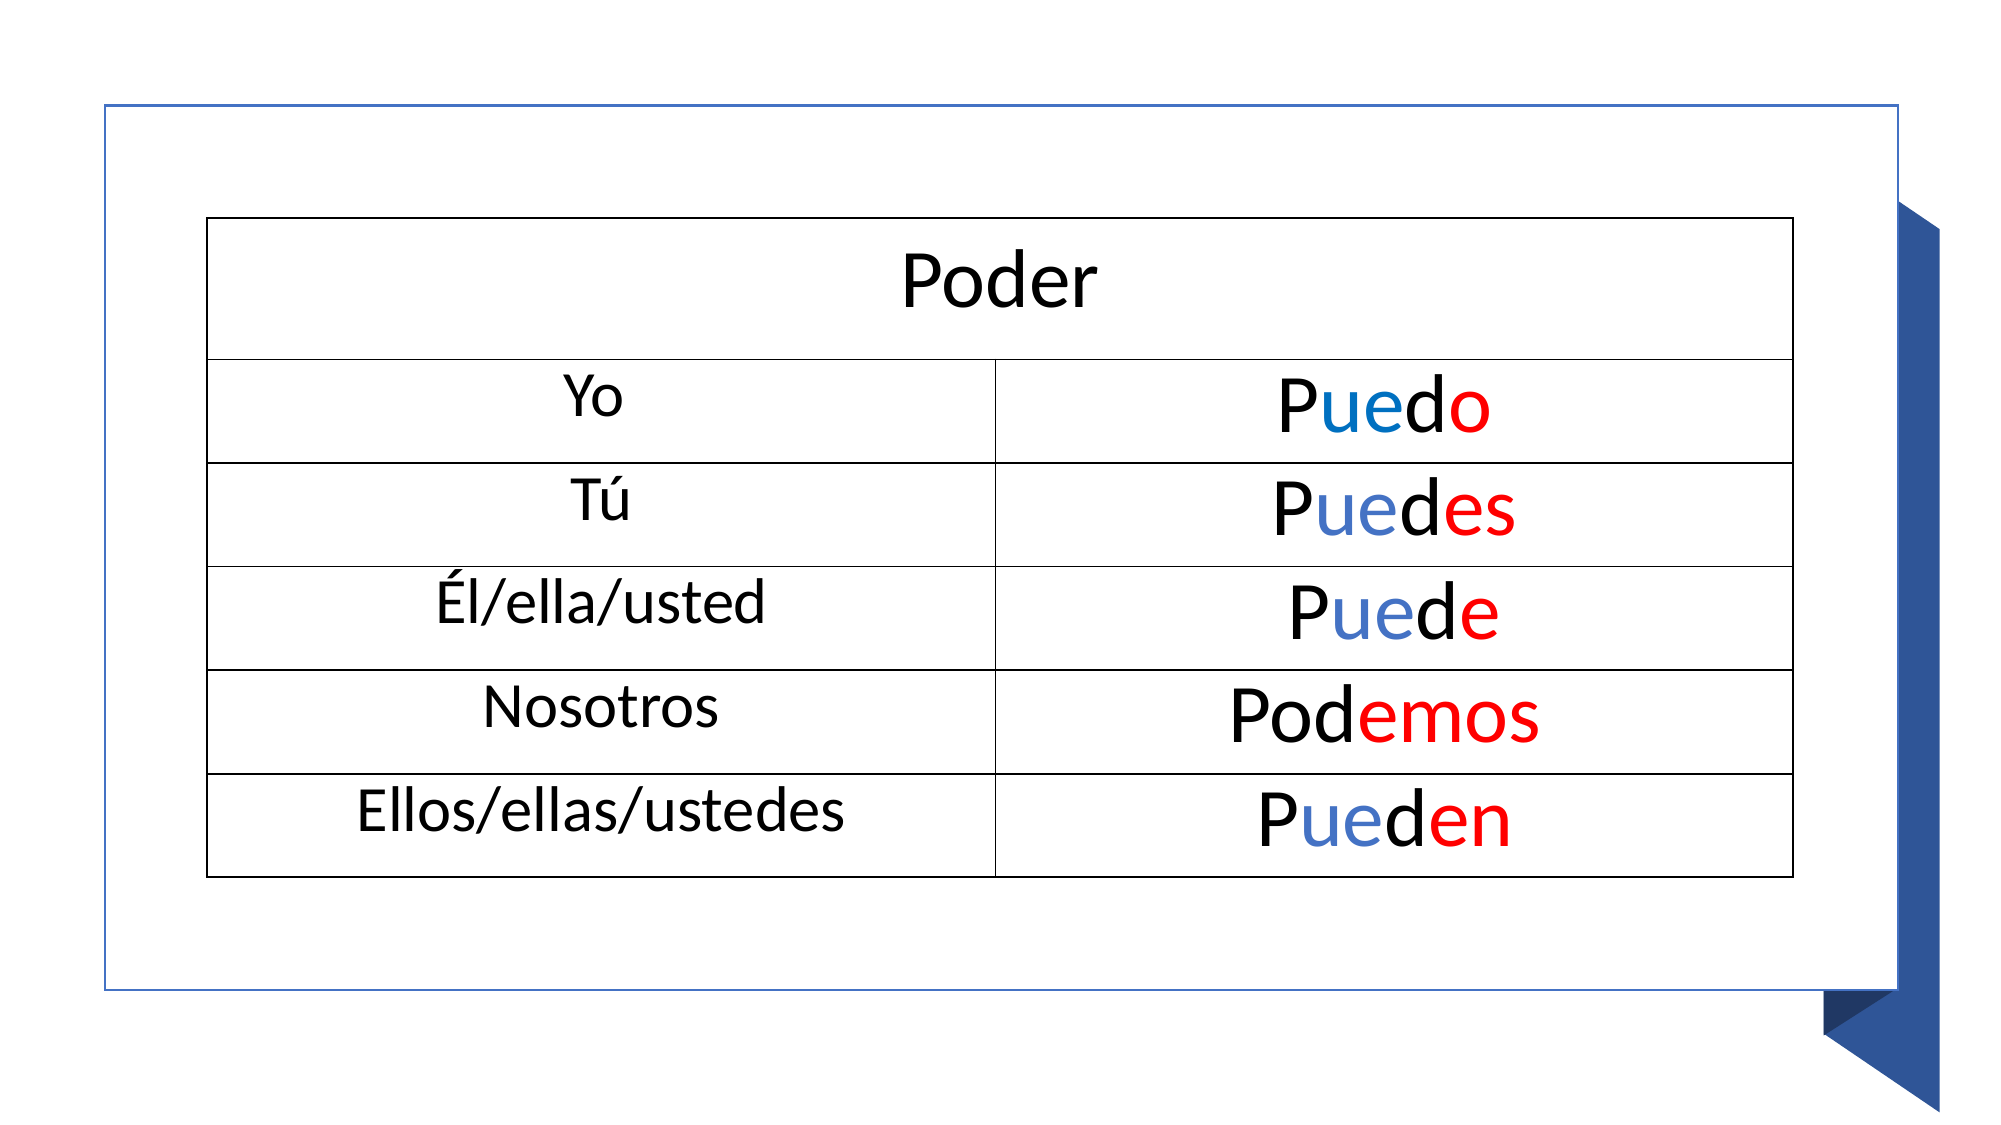

| Poder |  |
| --- | --- |
| Yo | Puedo |
| Tú | Puedes |
| Él/ella/usted | Puede |
| Nosotros | Podemos |
| Ellos/ellas/ustedes | Pueden |